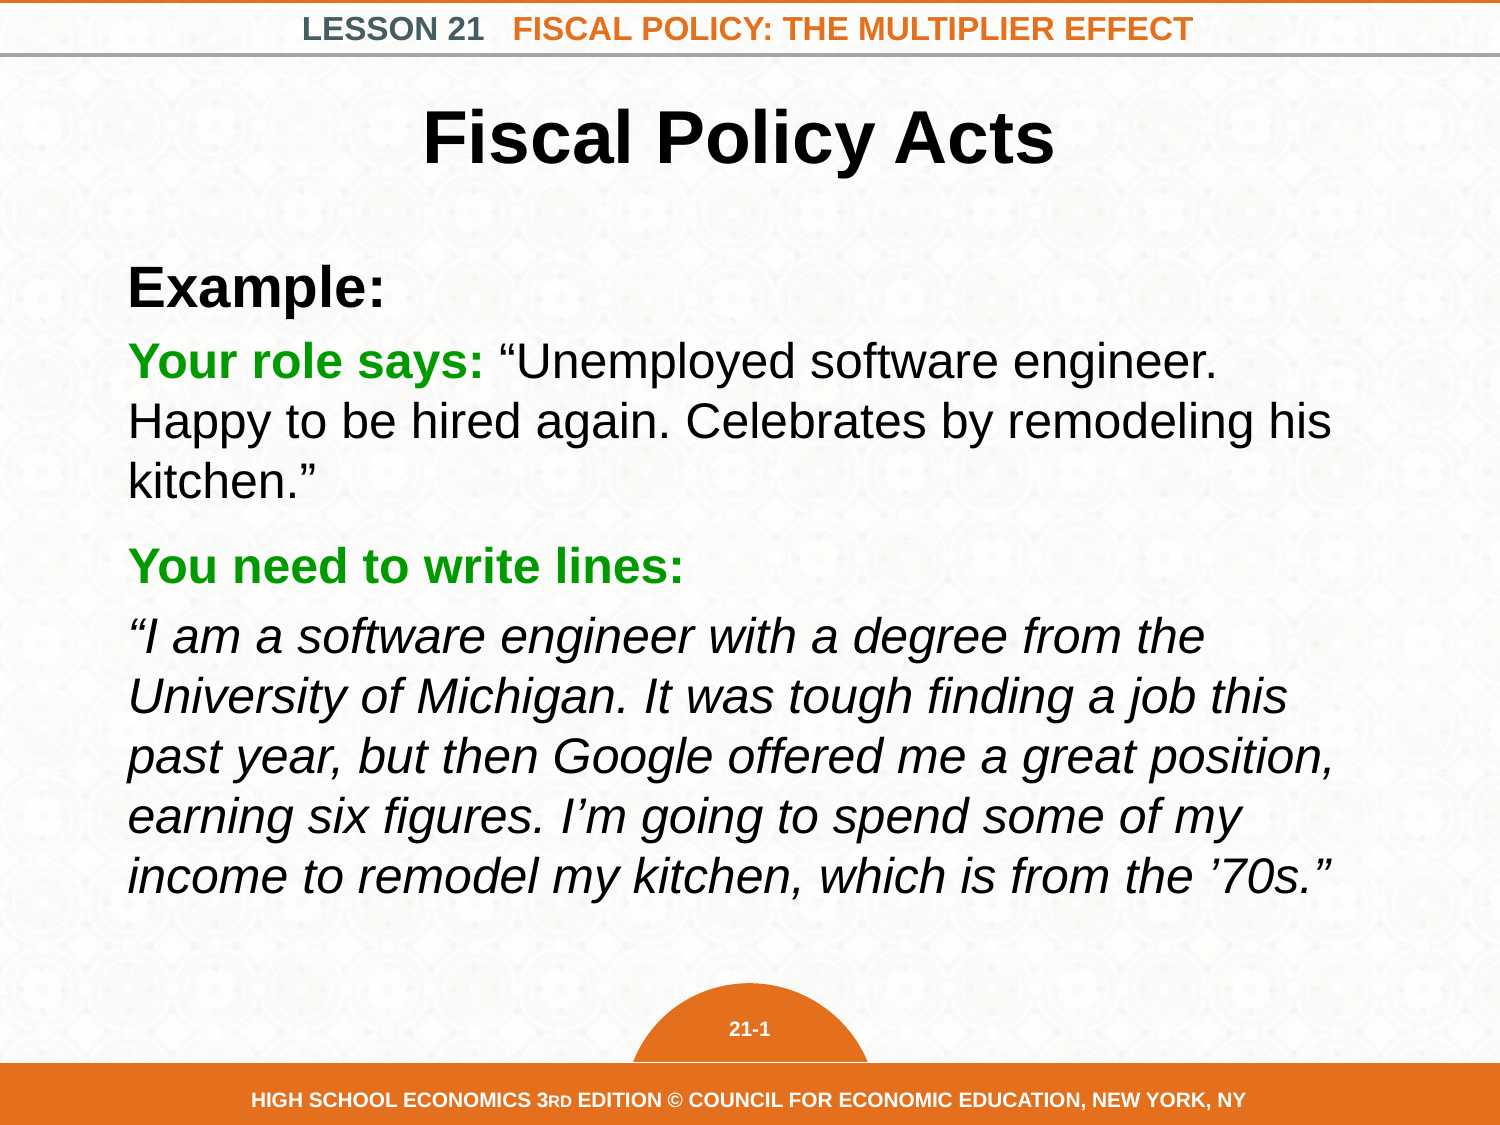

# Fiscal Policy Acts
Example:
Your role says: “Unemployed software engineer. Happy to be hired again. Celebrates by remodeling his kitchen.”
You need to write lines:
“I am a software engineer with a degree from the University of Michigan. It was tough finding a job this past year, but then Google offered me a great position, earning six figures. I’m going to spend some of my income to remodel my kitchen, which is from the ’70s.”